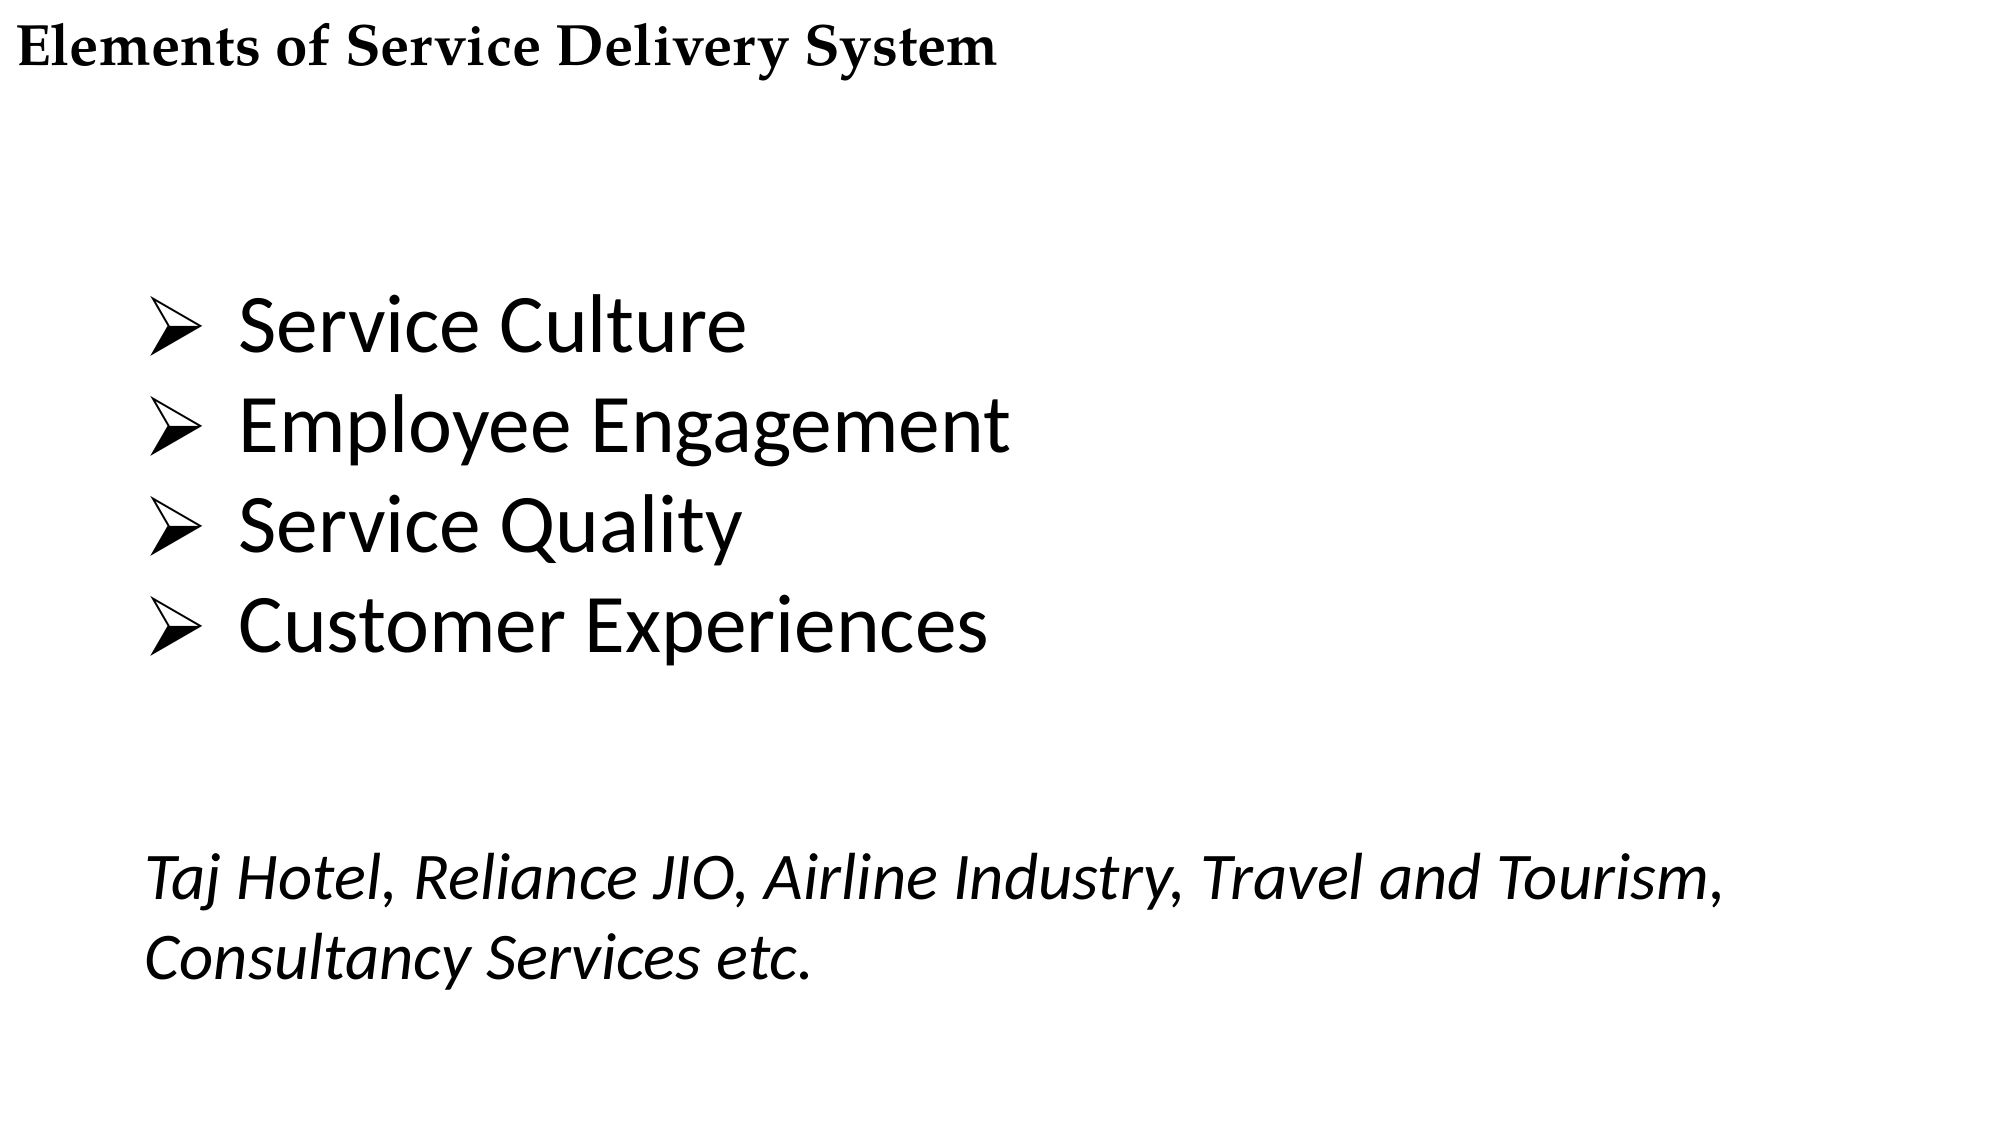

Elements of Service Delivery System
Service Culture
Employee Engagement
Service Quality
Customer Experiences
Taj Hotel, Reliance JIO, Airline Industry, Travel and Tourism, Consultancy Services etc.